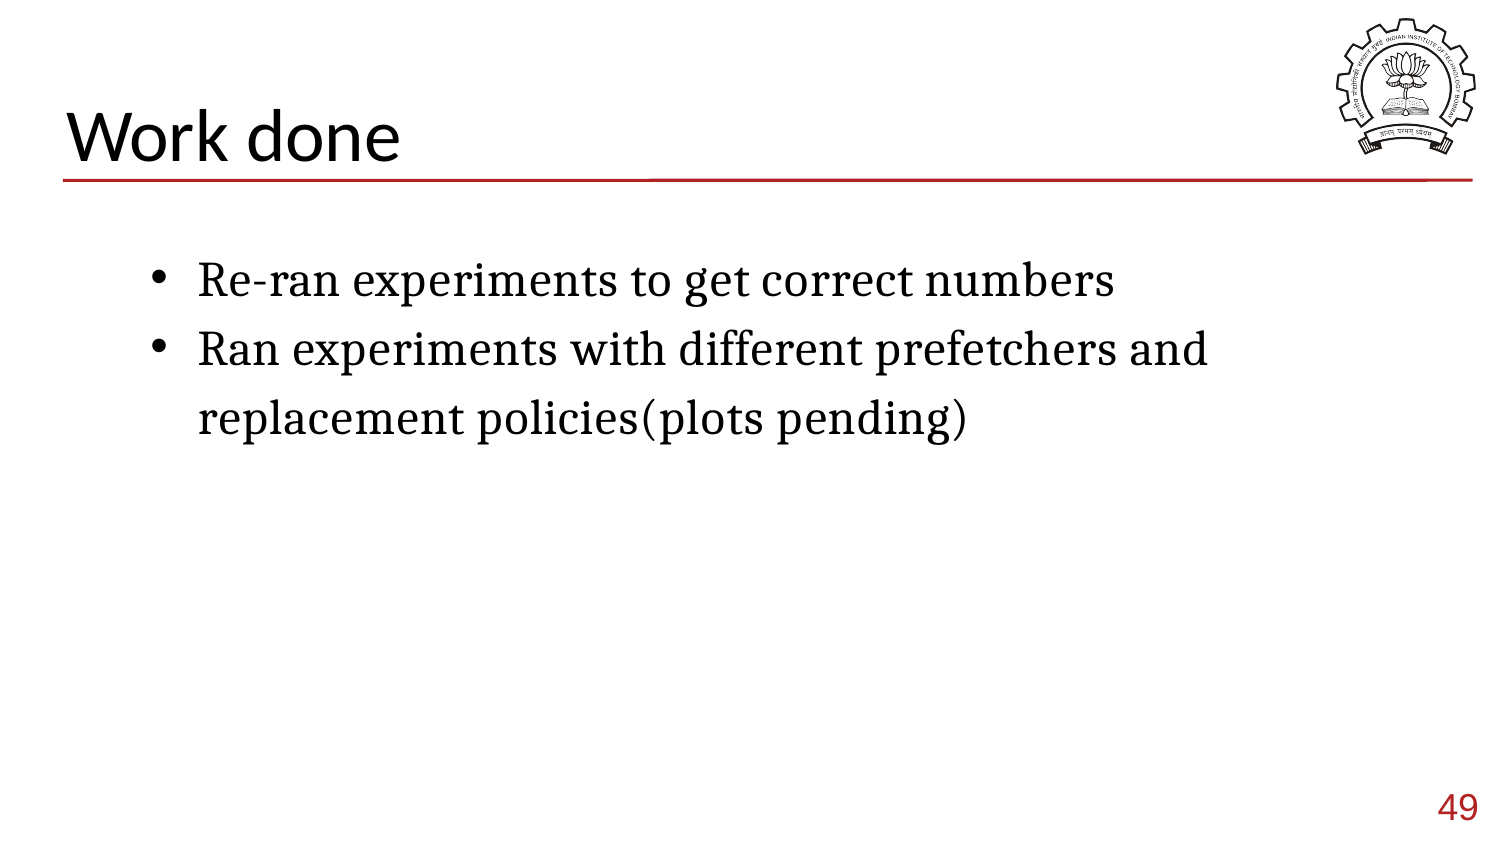

# Work done
Re-ran experiments to get correct numbers
Ran experiments with different prefetchers and replacement policies(plots pending)

49